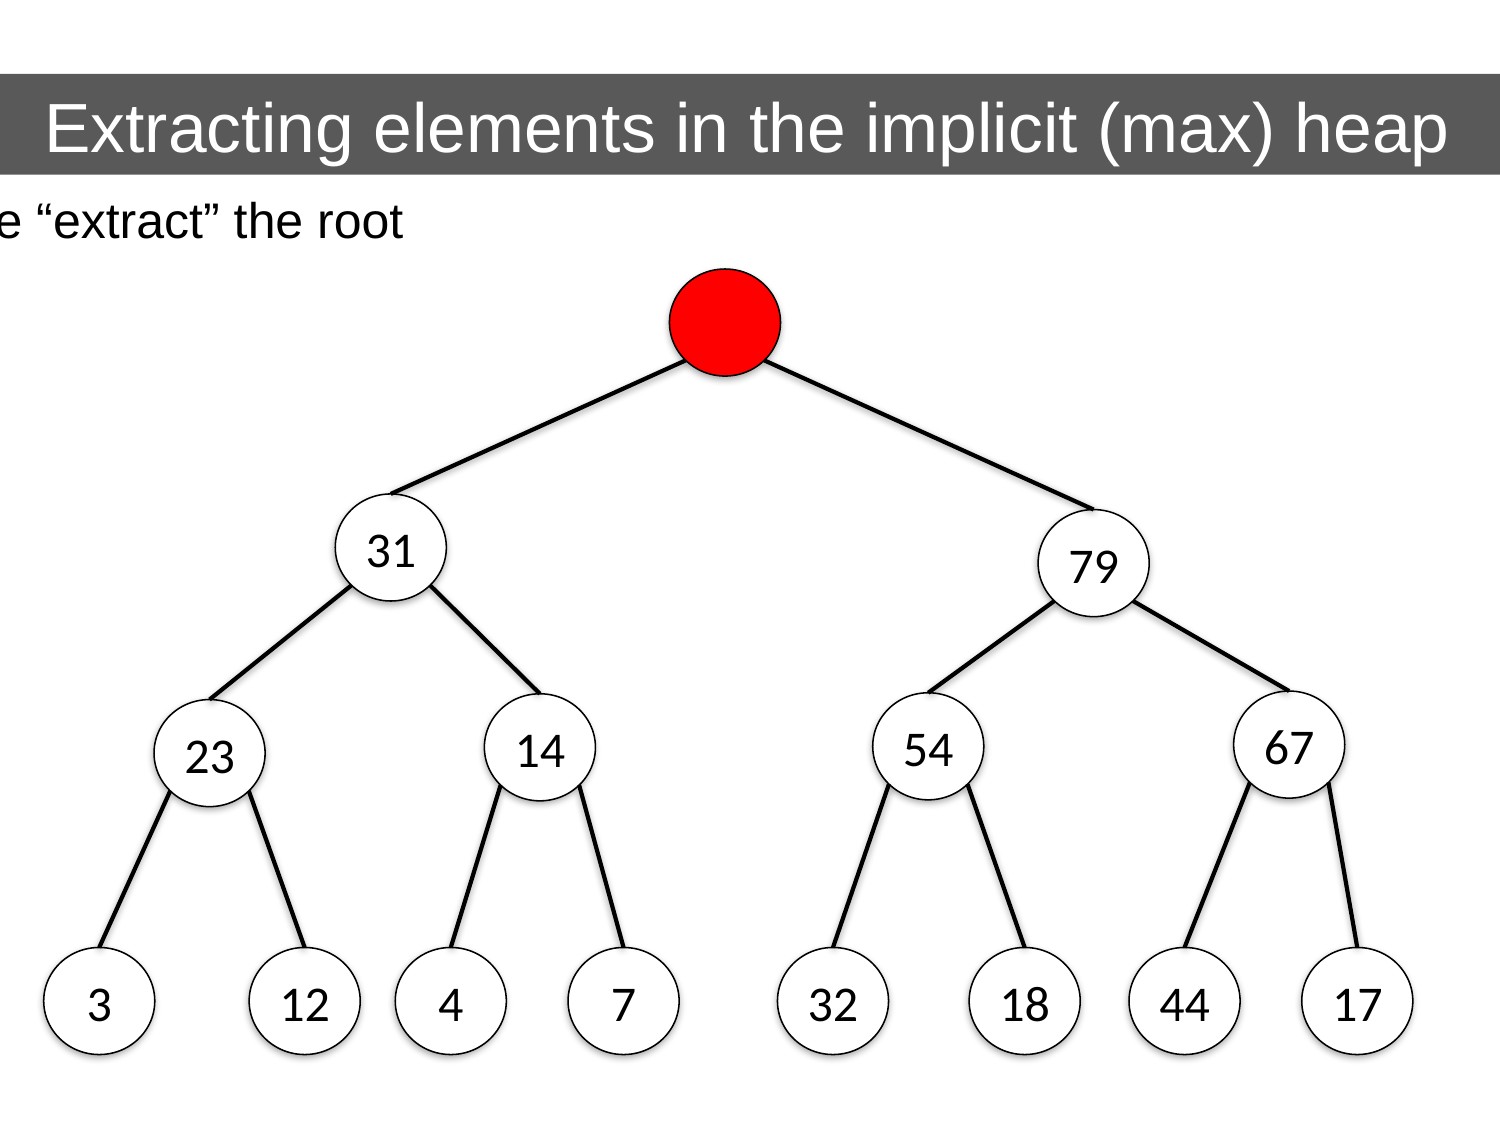

Extracting elements in the implicit (max) heap
We “extract” the root

31
79
67
54
14
23
3
12
4
7
32
18
44
17